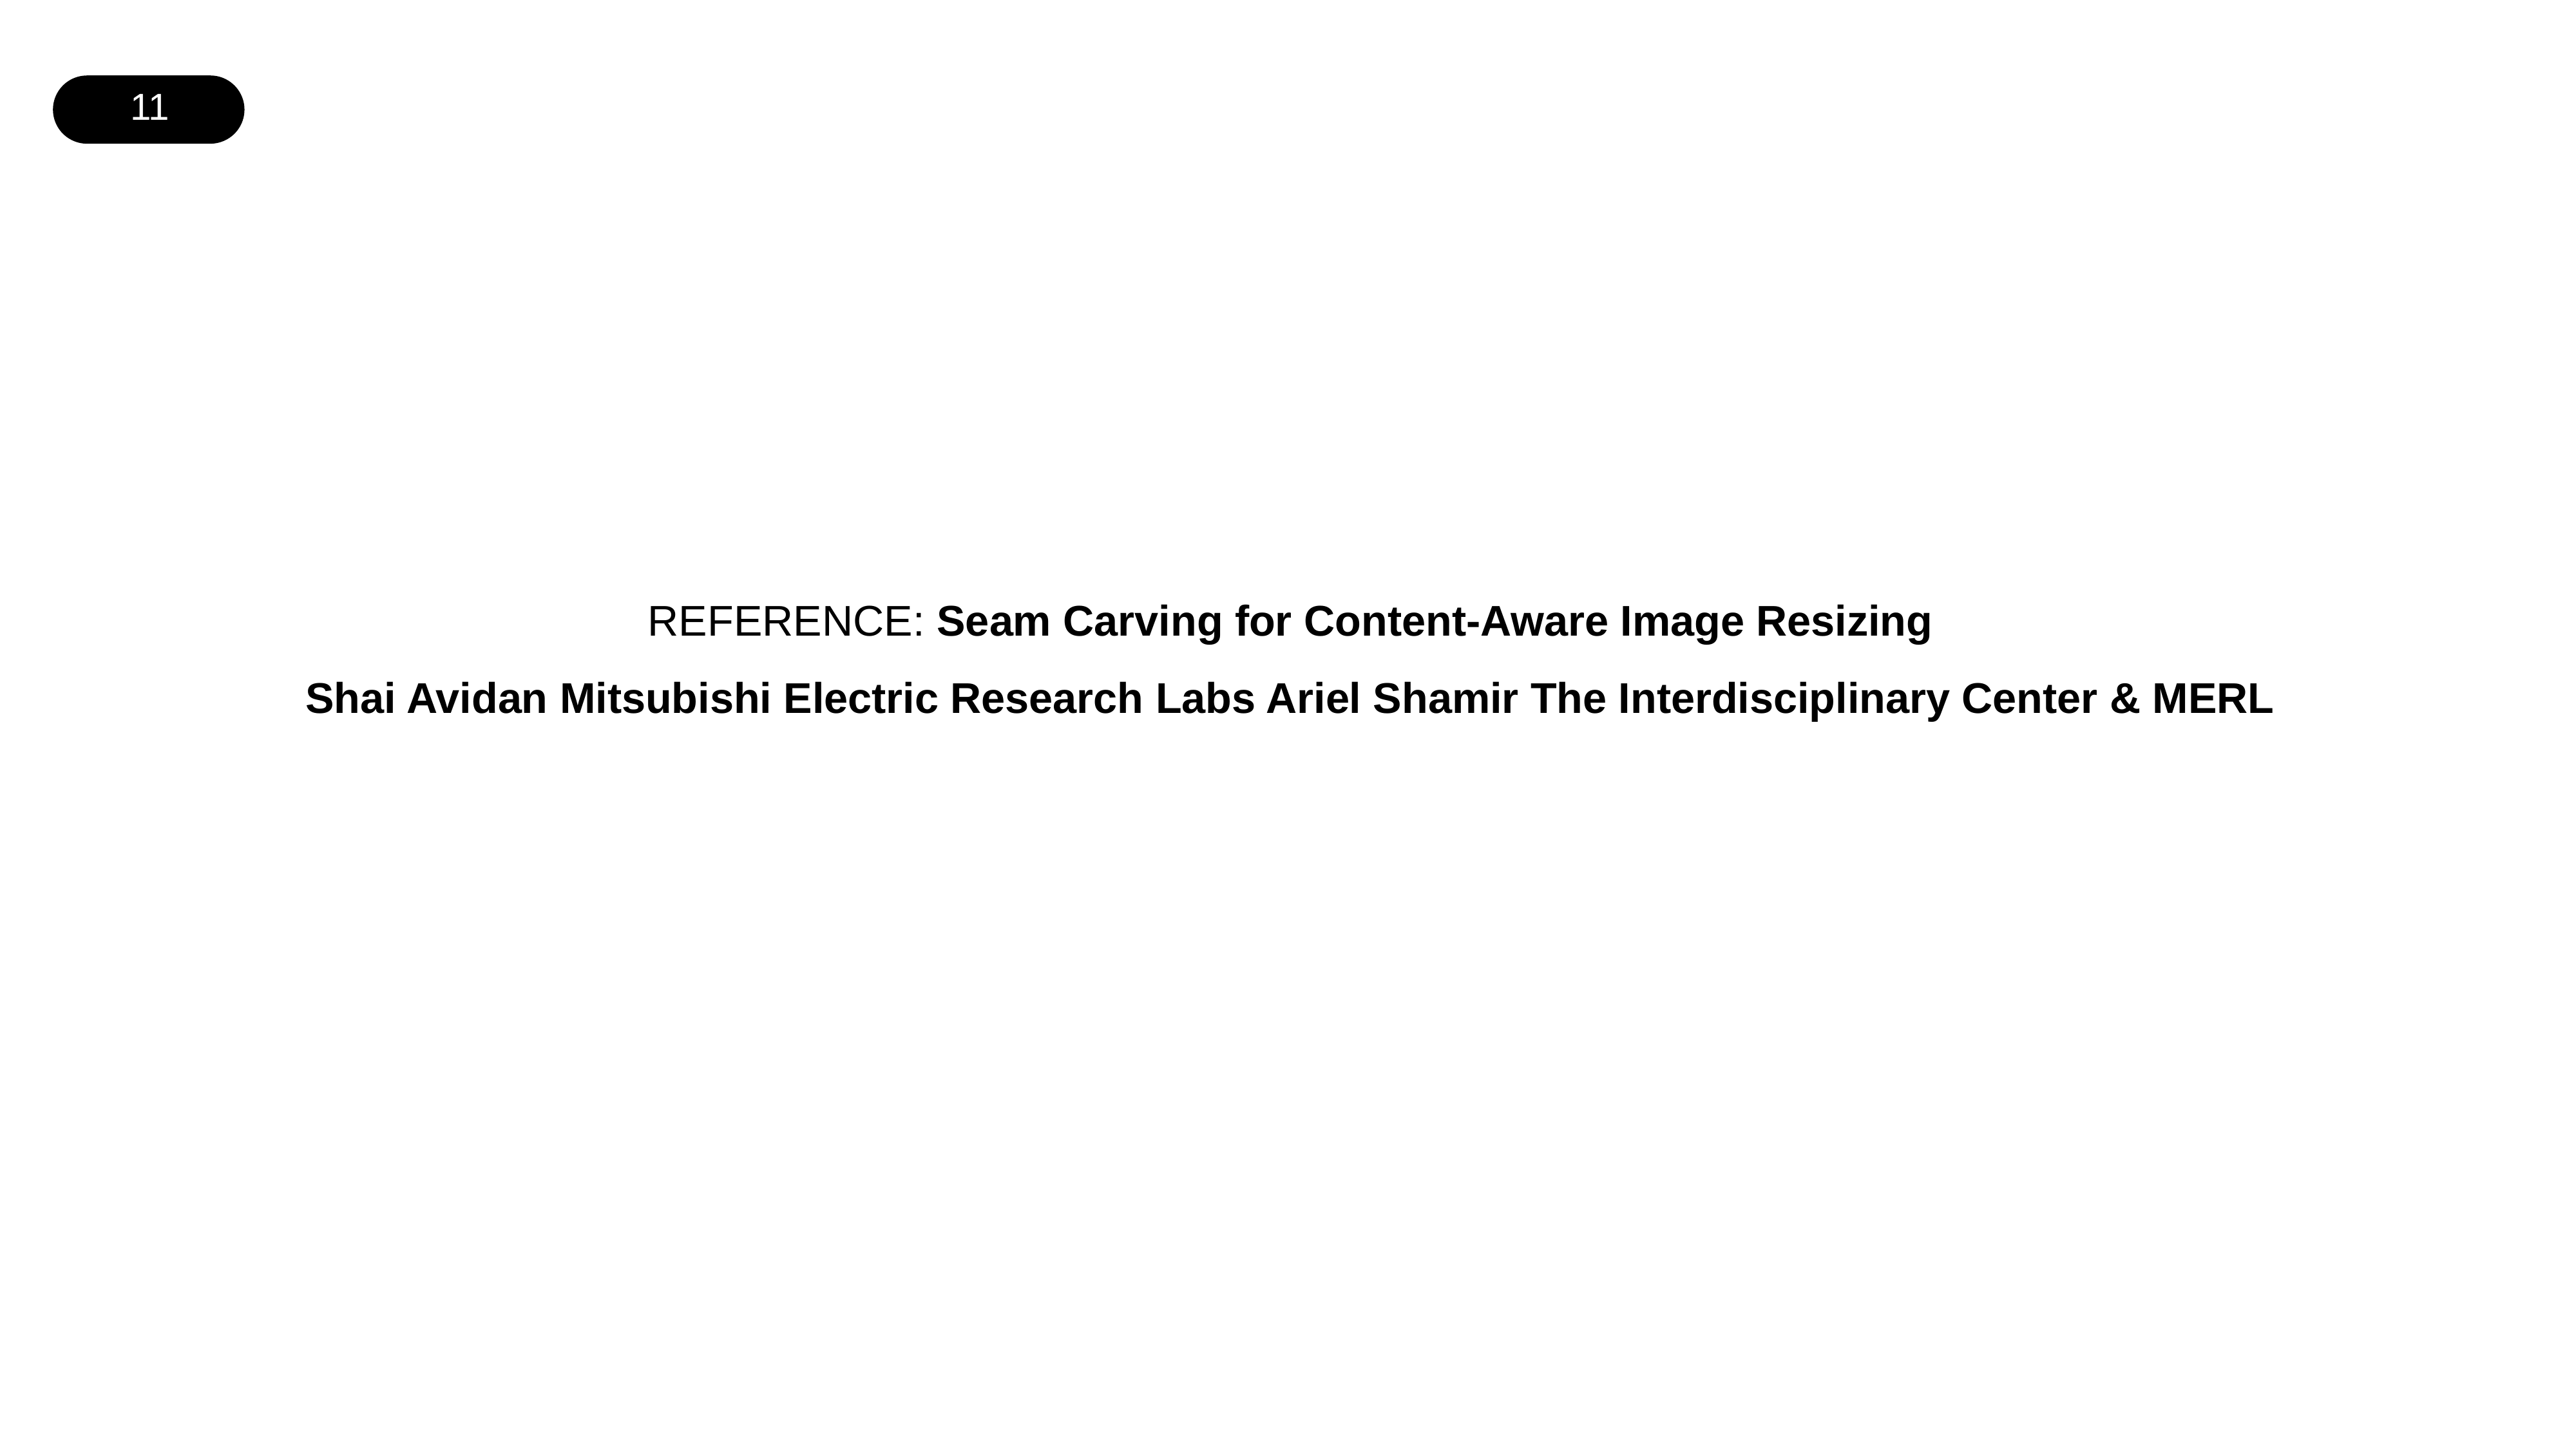

REFERENCE: Seam Carving for Content-Aware Image Resizing
Shai Avidan Mitsubishi Electric Research Labs Ariel Shamir The Interdisciplinary Center & MERL